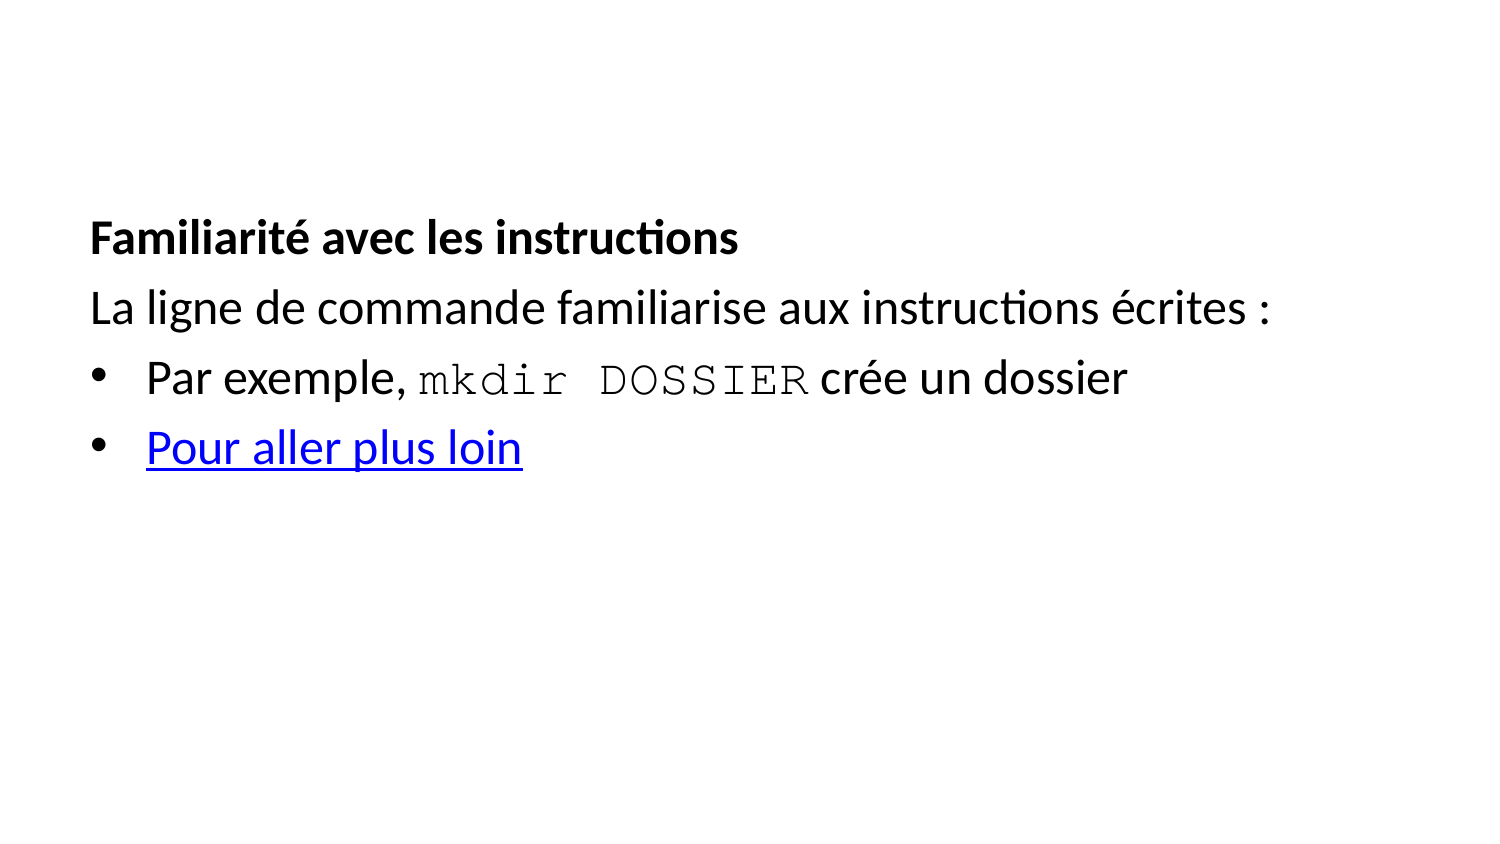

Familiarité avec les instructions
La ligne de commande familiarise aux instructions écrites :
Par exemple, mkdir DOSSIER crée un dossier
Pour aller plus loin